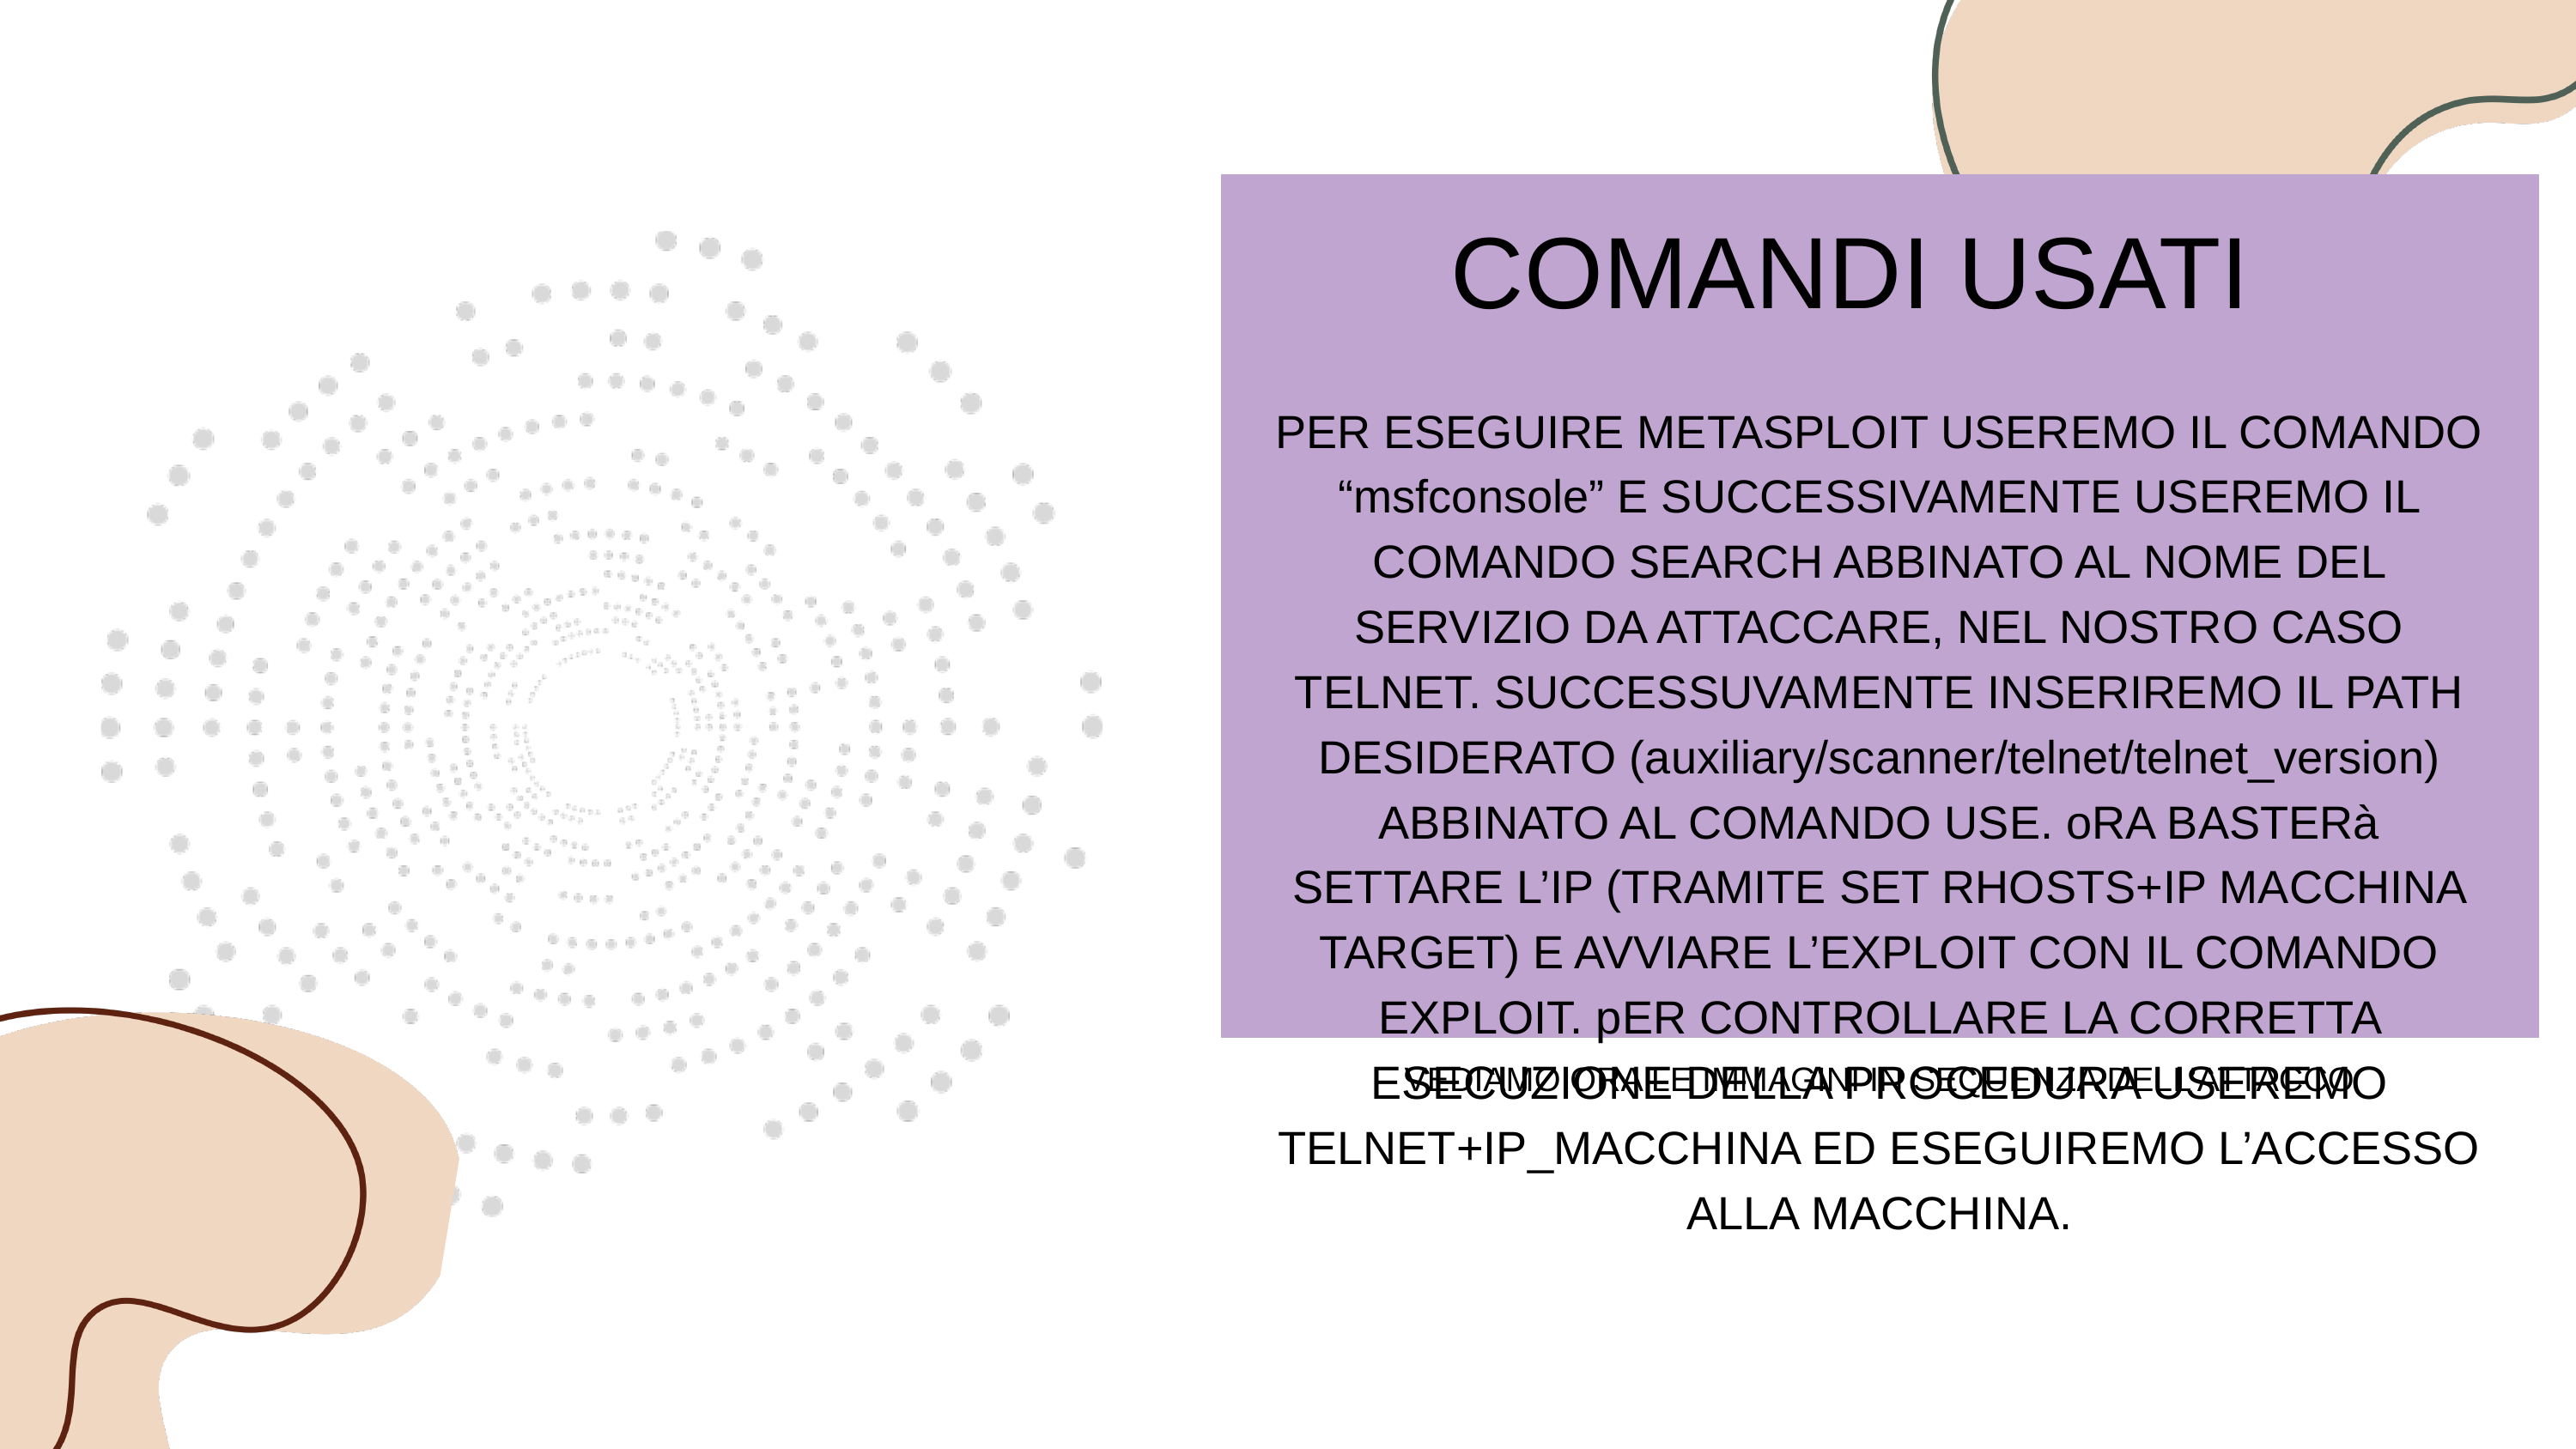

COMANDI USATI

PER ESEGUIRE METASPLOIT USEREMO IL COMANDO “msfconsole” E SUCCESSIVAMENTE USEREMO IL COMANDO SEARCH ABBINATO AL NOME DEL SERVIZIO DA ATTACCARE, NEL NOSTRO CASO TELNET. SUCCESSUVAMENTE INSERIREMO IL PATH DESIDERATO (auxiliary/scanner/telnet/telnet_version) ABBINATO AL COMANDO USE. oRA BASTERà SETTARE L’IP (TRAMITE SET RHOSTS+IP MACCHINA TARGET) E AVVIARE L’EXPLOIT CON IL COMANDO EXPLOIT. pER CONTROLLARE LA CORRETTA ESECUZIONE DELLA PROCEDURA USEREMO TELNET+IP_MACCHINA ED ESEGUIREMO L’ACCESSO ALLA MACCHINA.

VEDIAMO ORA LE IMMAGINI IN SEQUENZA DELL’ATTACCO